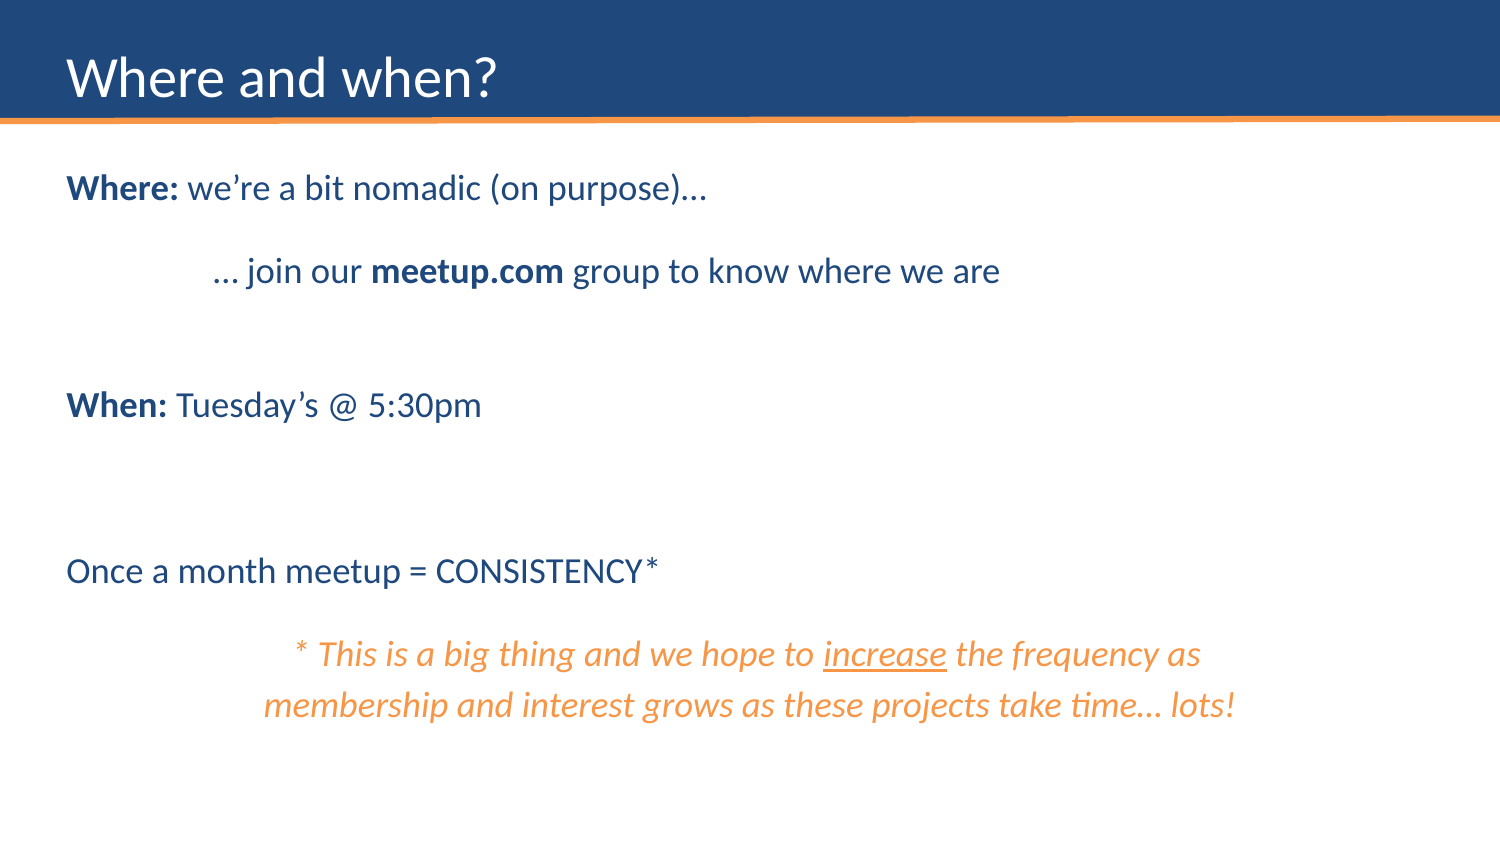

# Where and when?
Where: we’re a bit nomadic (on purpose)…
	… join our meetup.com group to know where we are
When: Tuesday’s @ 5:30pm

Once a month meetup = CONSISTENCY*
* This is a big thing and we hope to increase the frequency as
membership and interest grows as these projects take time… lots!